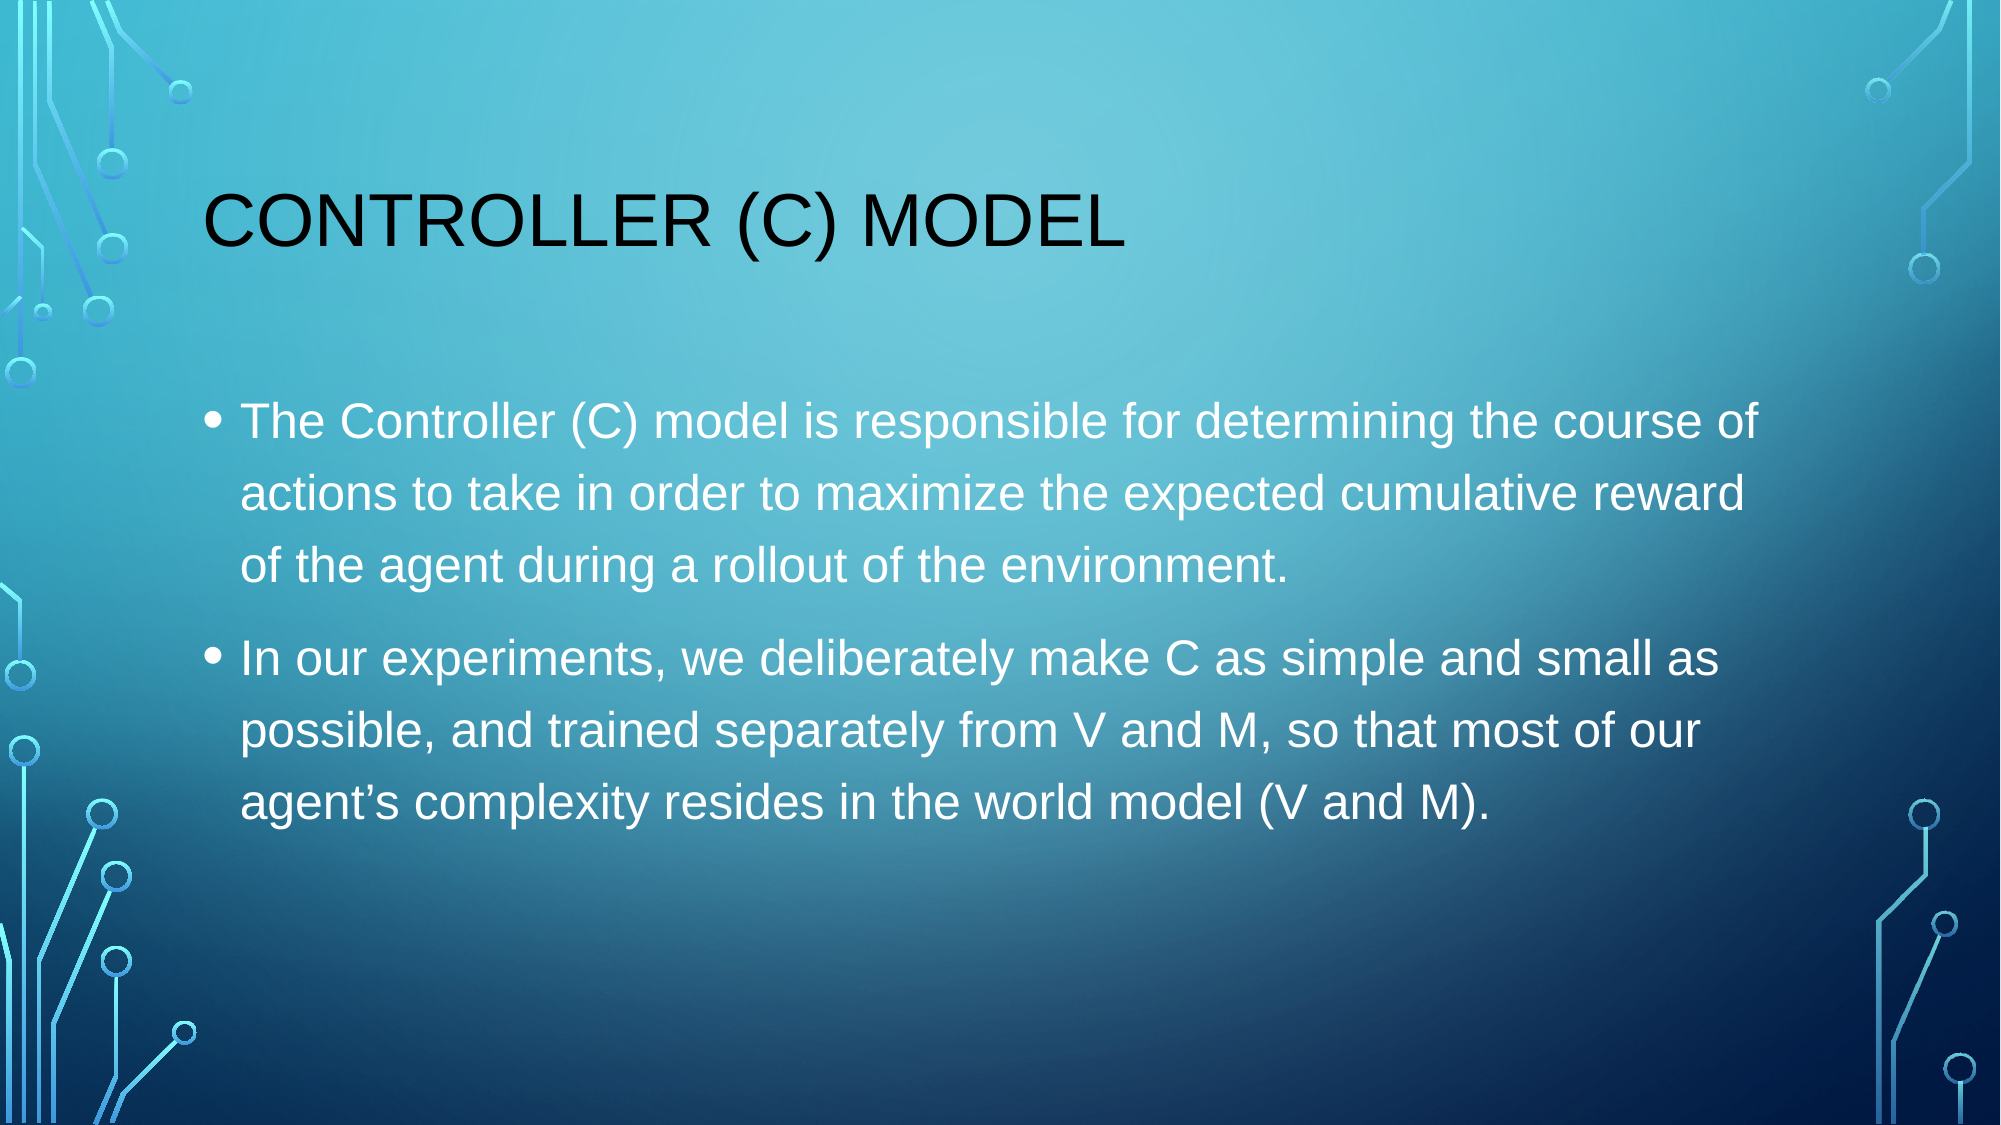

# Controller (C) Model
The Controller (C) model is responsible for determining the course of actions to take in order to maximize the expected cumulative reward of the agent during a rollout of the environment.
In our experiments, we deliberately make C as simple and small as possible, and trained separately from V and M, so that most of our agent’s complexity resides in the world model (V and M).